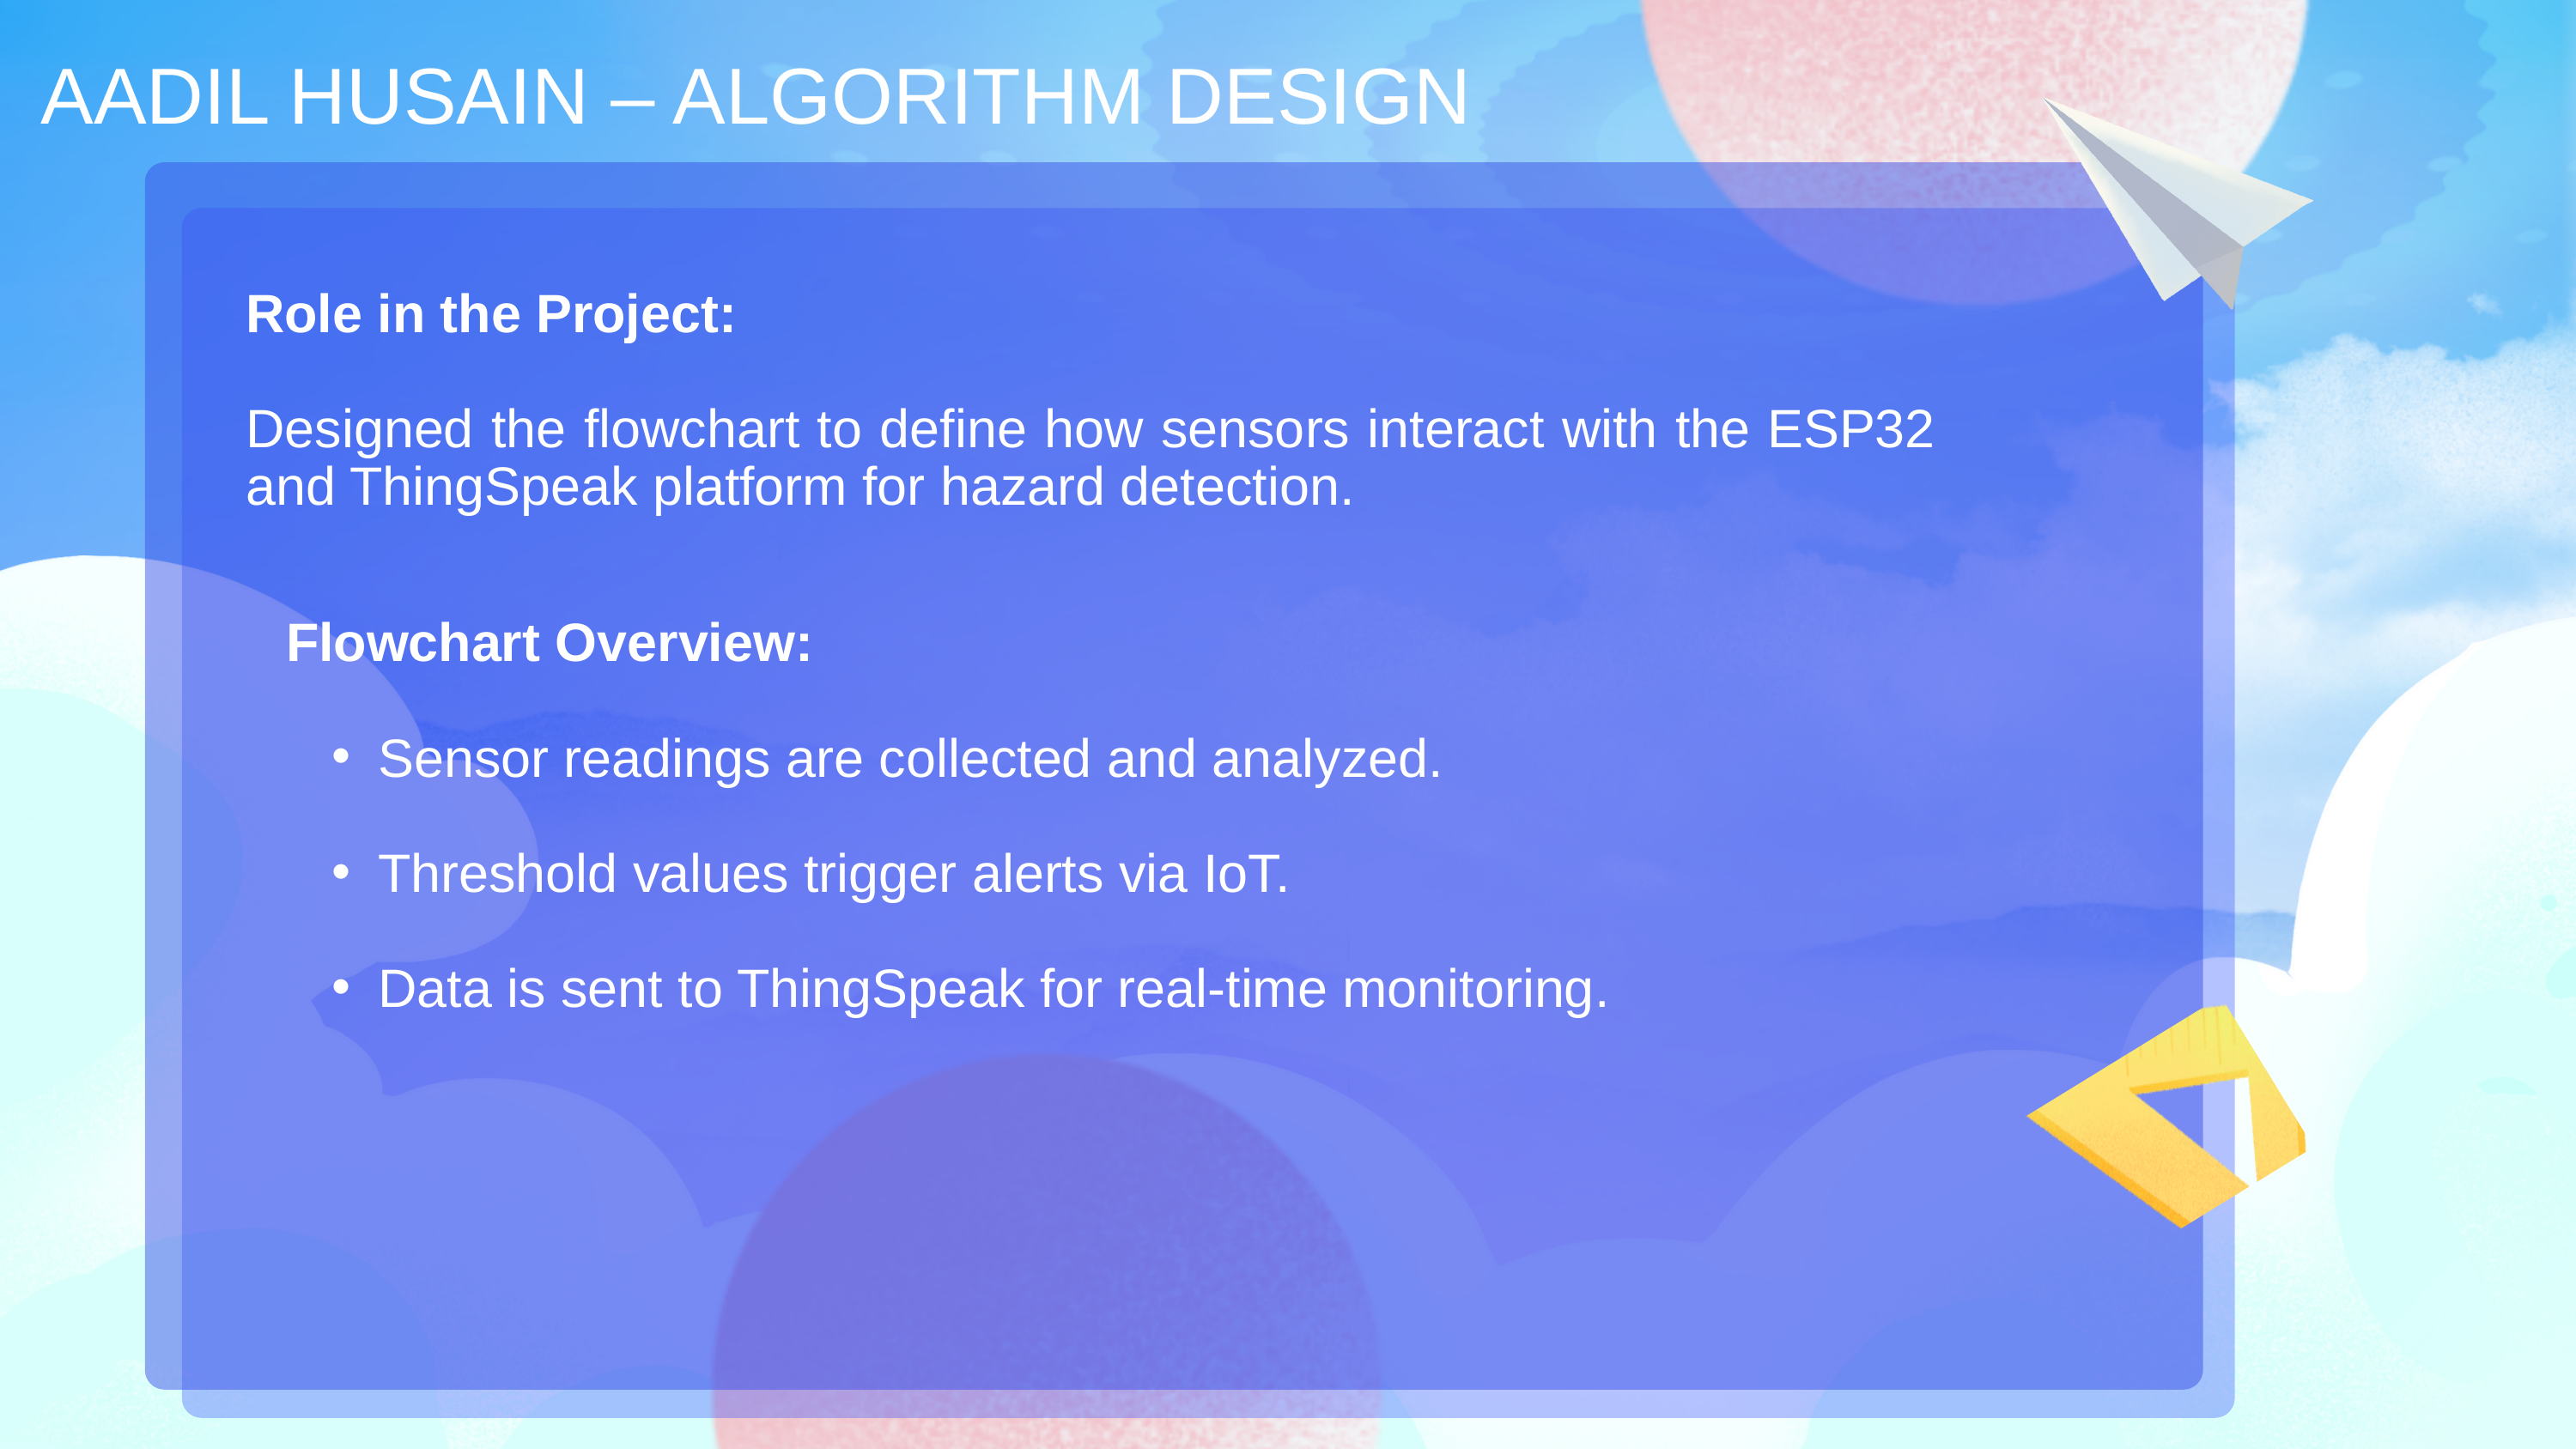

AADIL HUSAIN – ALGORITHM DESIGN

Role in the Project:

Designed the flowchart to define how sensors interact with the ESP32 and ThingSpeak platform for hazard detection.

Flowchart Overview:

Sensor readings are collected and analyzed.

Threshold values trigger alerts via IoT.

Data is sent to ThingSpeak for real-time monitoring.